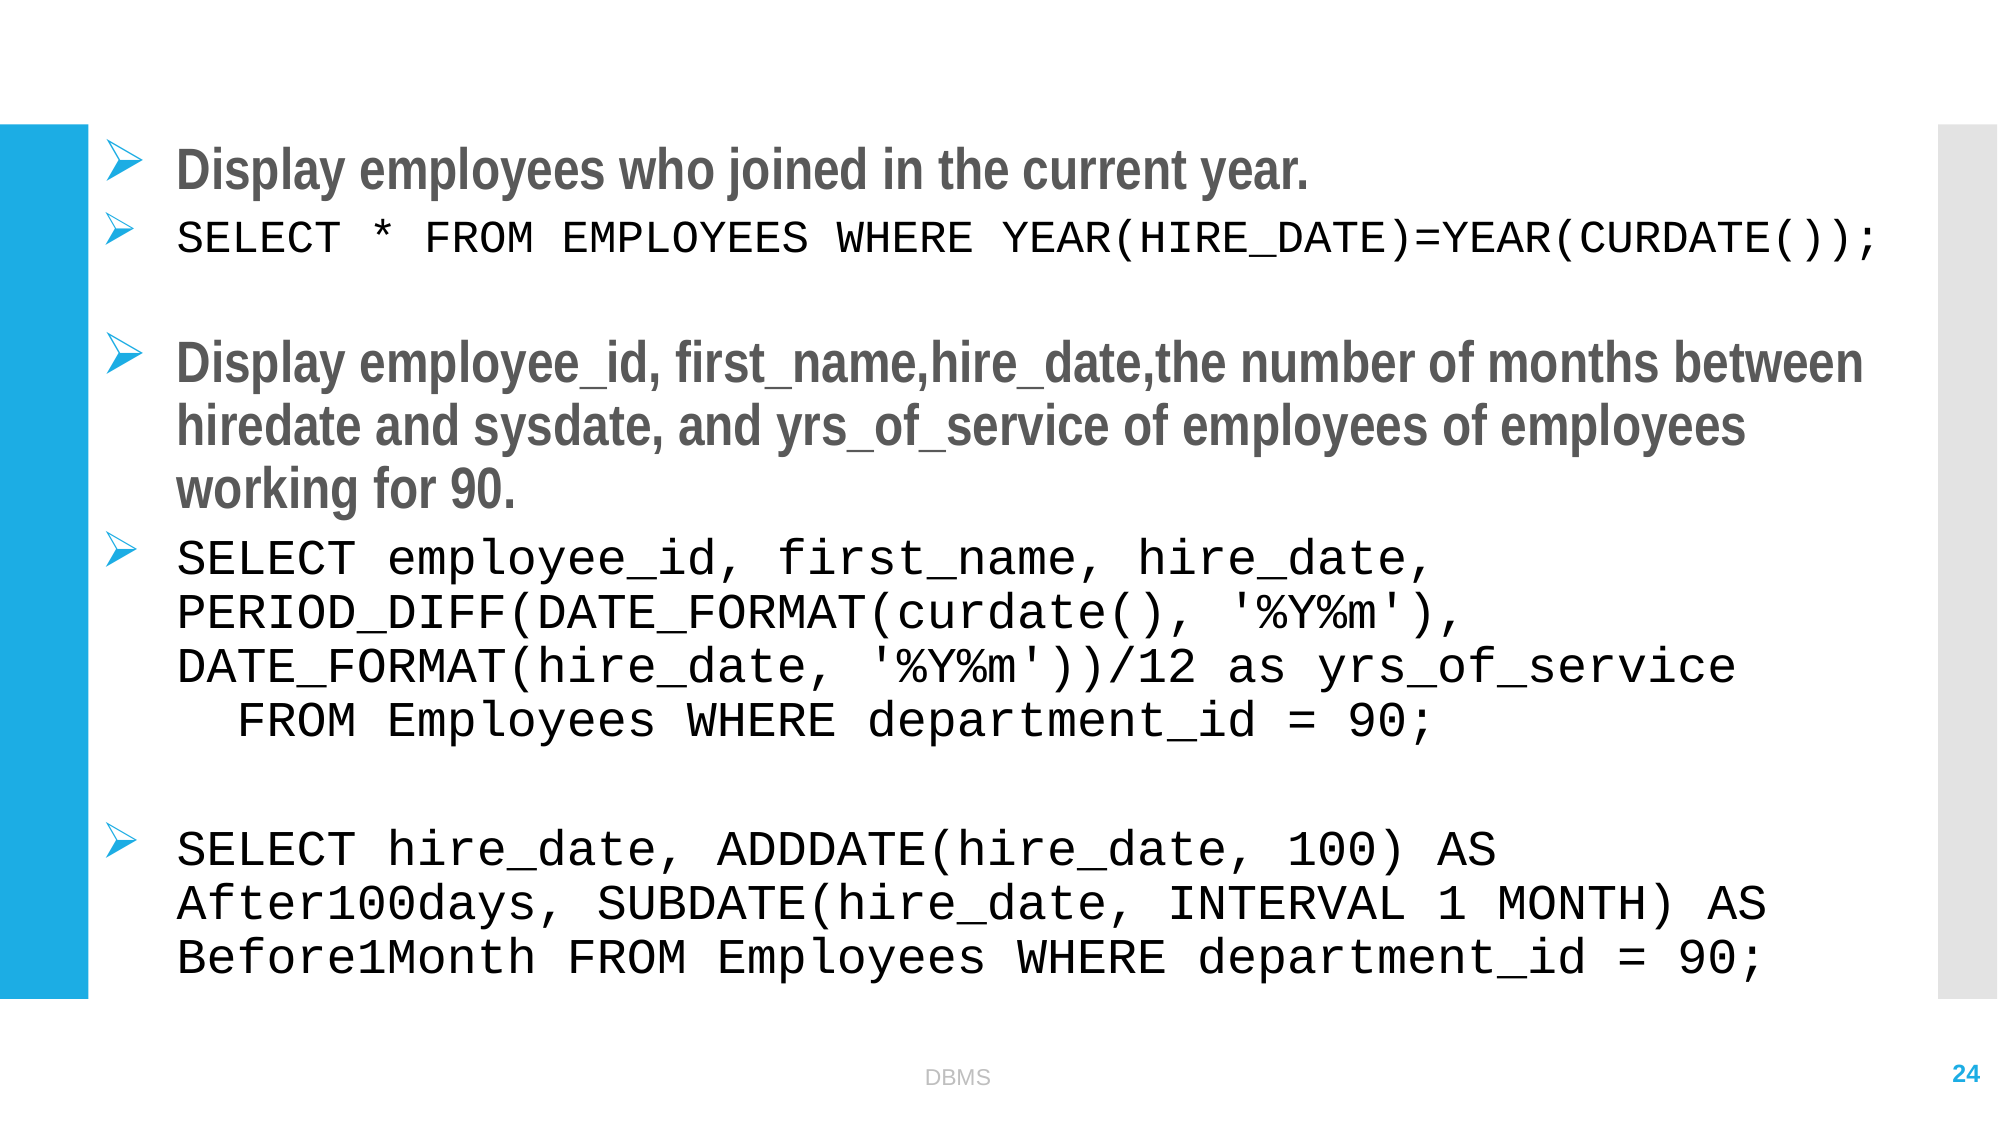

Display employees who joined in the current year.
SELECT * FROM EMPLOYEES WHERE YEAR(HIRE_DATE)=YEAR(CURDATE());

Display employee_id, first_name,hire_date,the number of months between hiredate and sysdate, and yrs_of_service of employees of employees working for 90.
SELECT employee_id, first_name, hire_date, PERIOD_DIFF(DATE_FORMAT(curdate(), '%Y%m'), DATE_FORMAT(hire_date, '%Y%m'))/12 as yrs_of_service        FROM Employees WHERE department_id = 90;

SELECT hire_date, ADDDATE(hire_date, 100) AS After100days, SUBDATE(hire_date, INTERVAL 1 MONTH) AS Before1Month FROM Employees WHERE department_id = 90;

24
DBMS